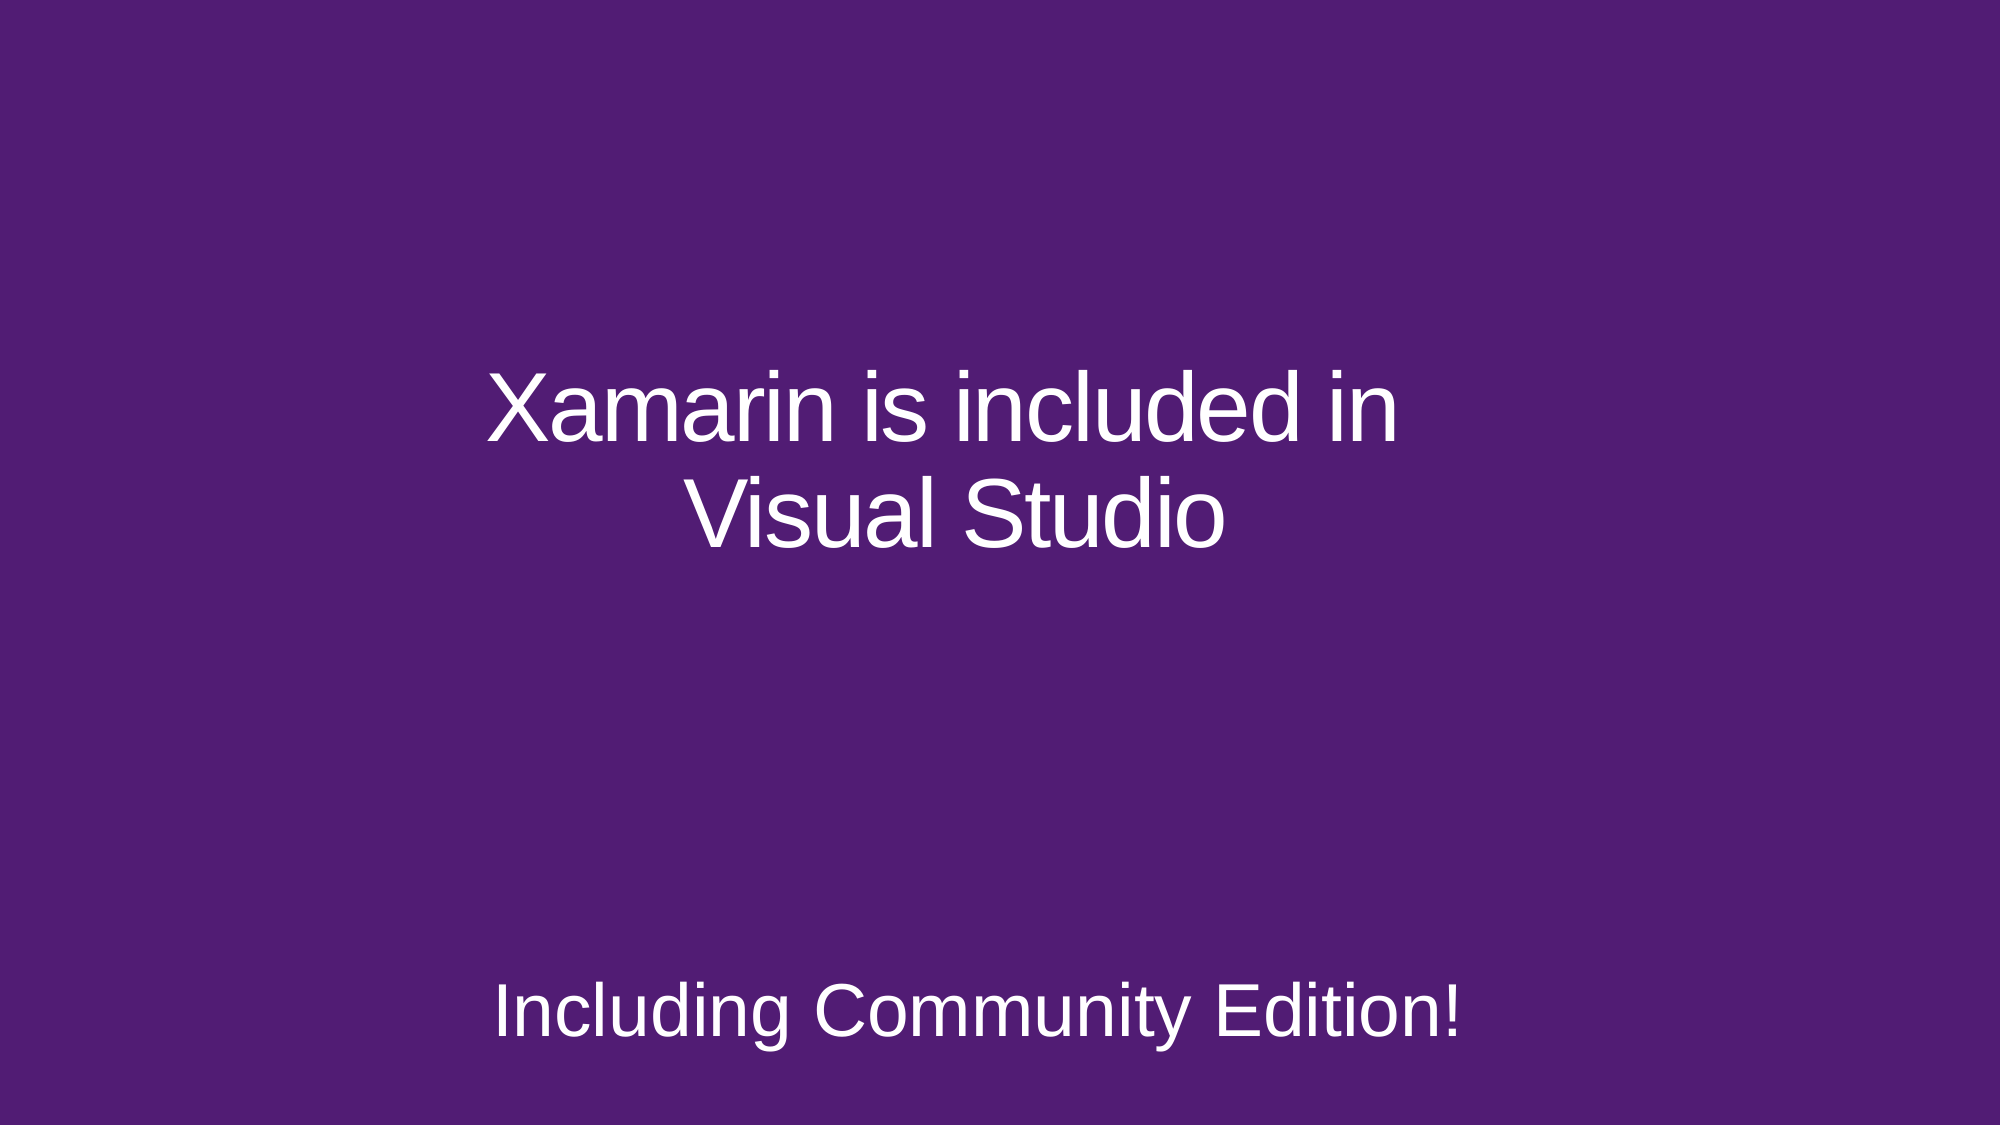

Xamarin is included in
Visual Studio
Including Community Edition!